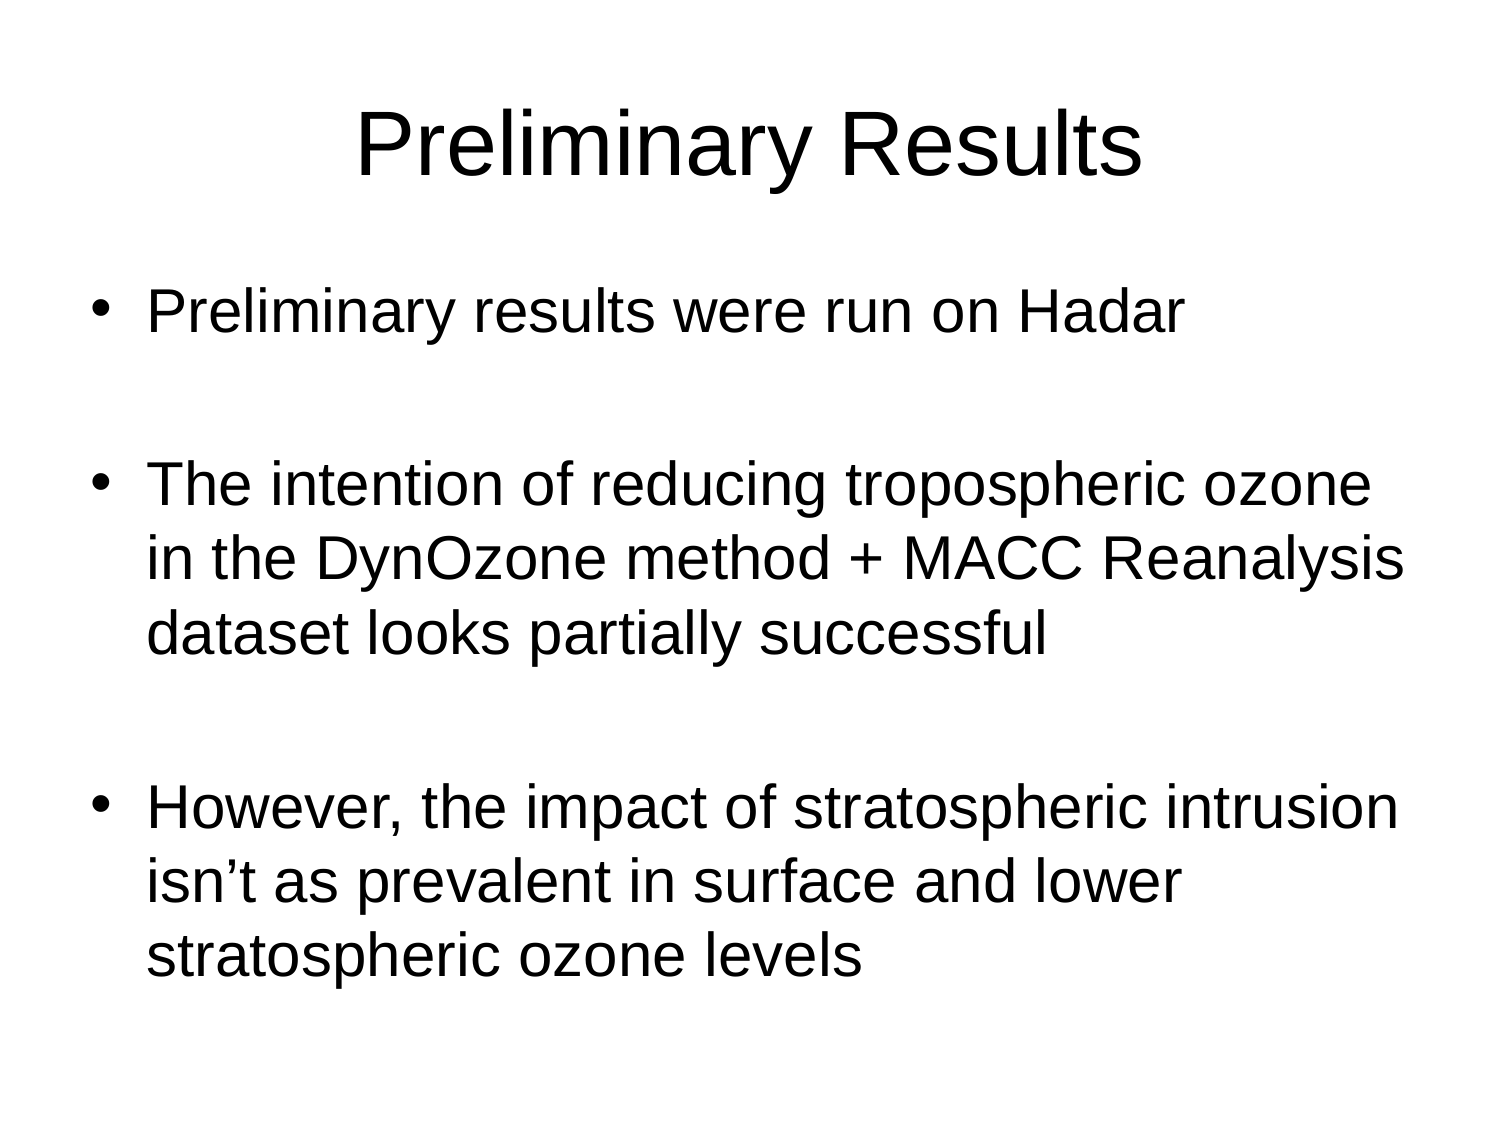

# Preliminary Results
Preliminary results were run on Hadar

The intention of reducing tropospheric ozone in the DynOzone method + MACC Reanalysis dataset looks partially successful

However, the impact of stratospheric intrusion isn’t as prevalent in surface and lower stratospheric ozone levels